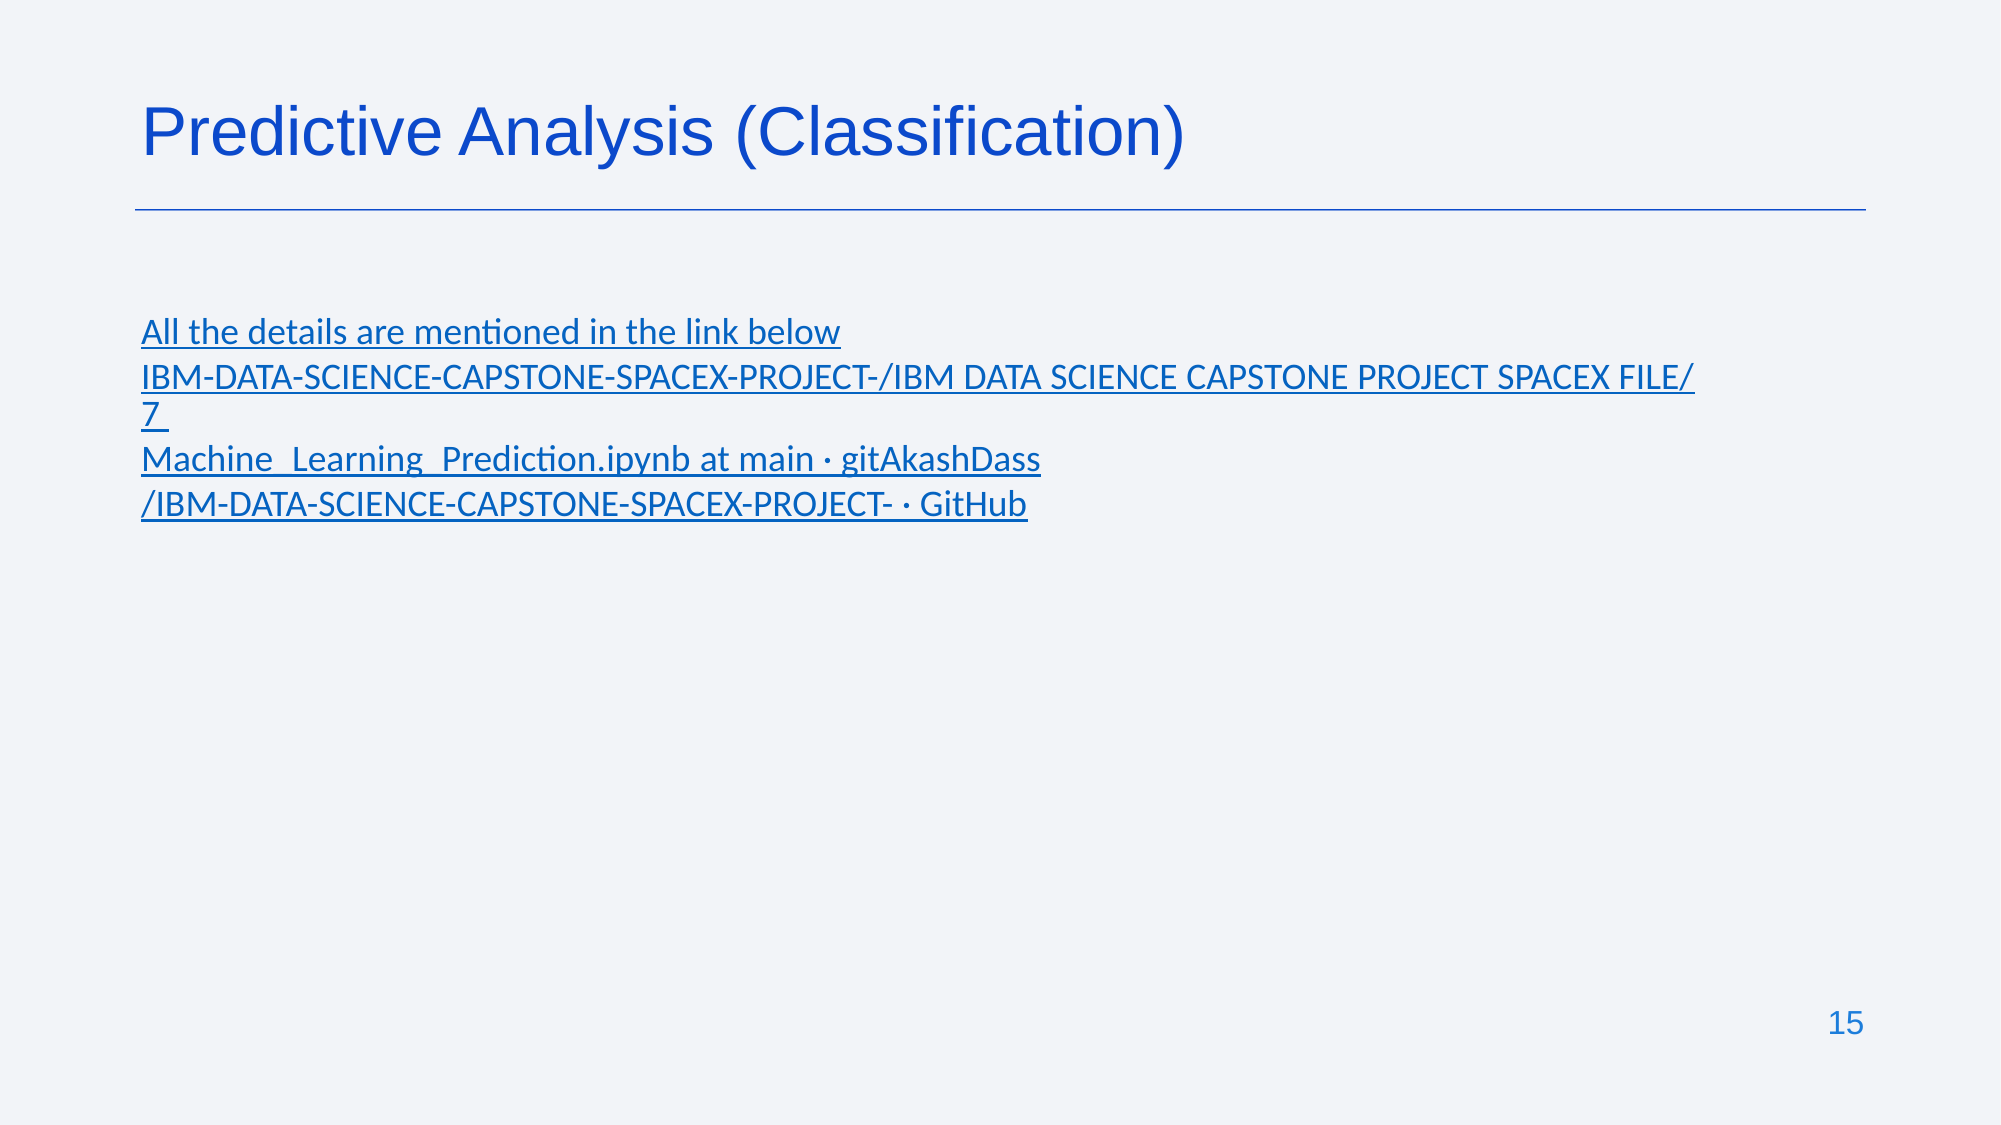

Predictive Analysis (Classification)
All the details are mentioned in the link below
IBM-DATA-SCIENCE-CAPSTONE-SPACEX-PROJECT-/IBM DATA SCIENCE CAPSTONE PROJECT SPACEX FILE/7 Machine_Learning_Prediction.ipynb at main · gitAkashDass/IBM-DATA-SCIENCE-CAPSTONE-SPACEX-PROJECT- · GitHub
15